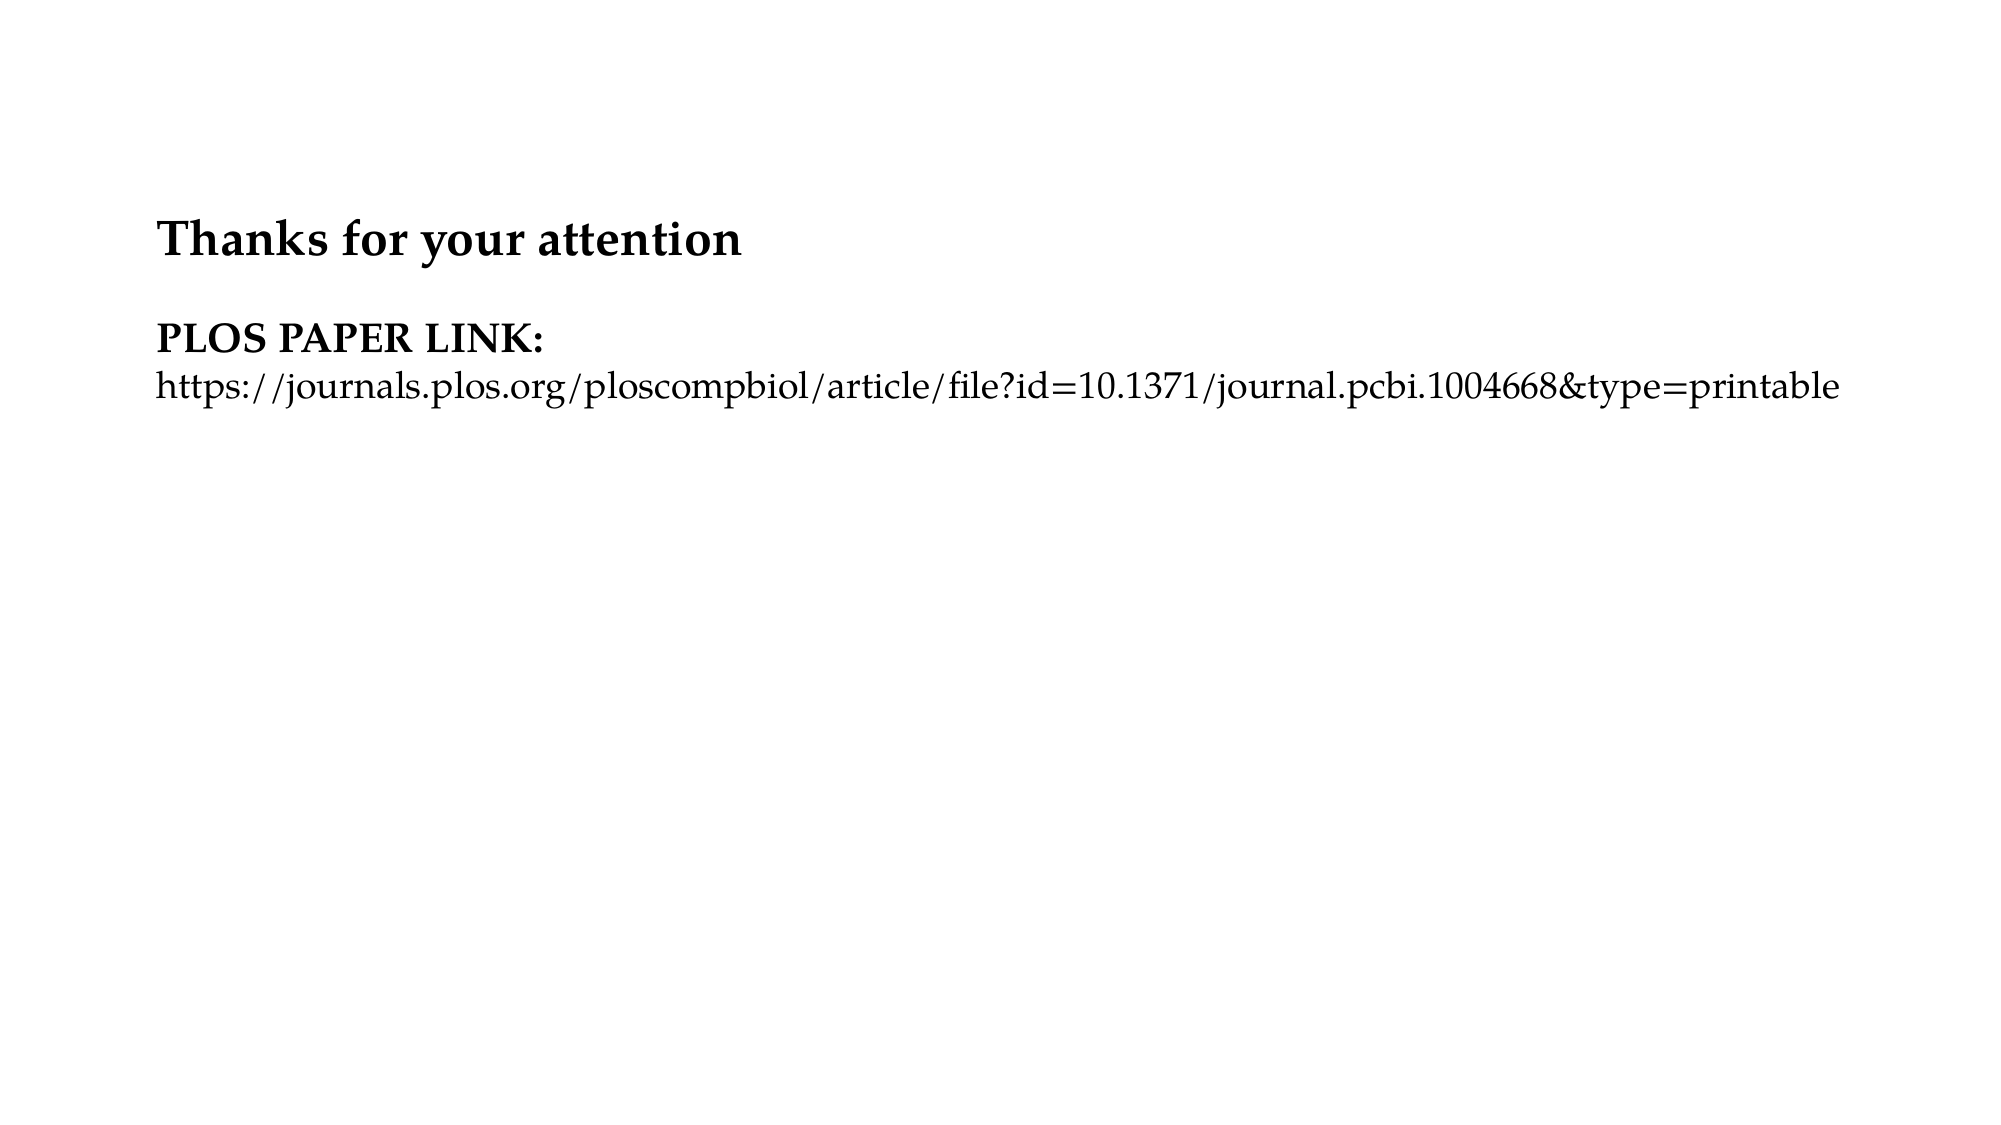

Thanks for your attention

PLOS PAPER LINK:
https://journals.plos.org/ploscompbiol/article/file?id=10.1371/journal.pcbi.1004668&type=printable